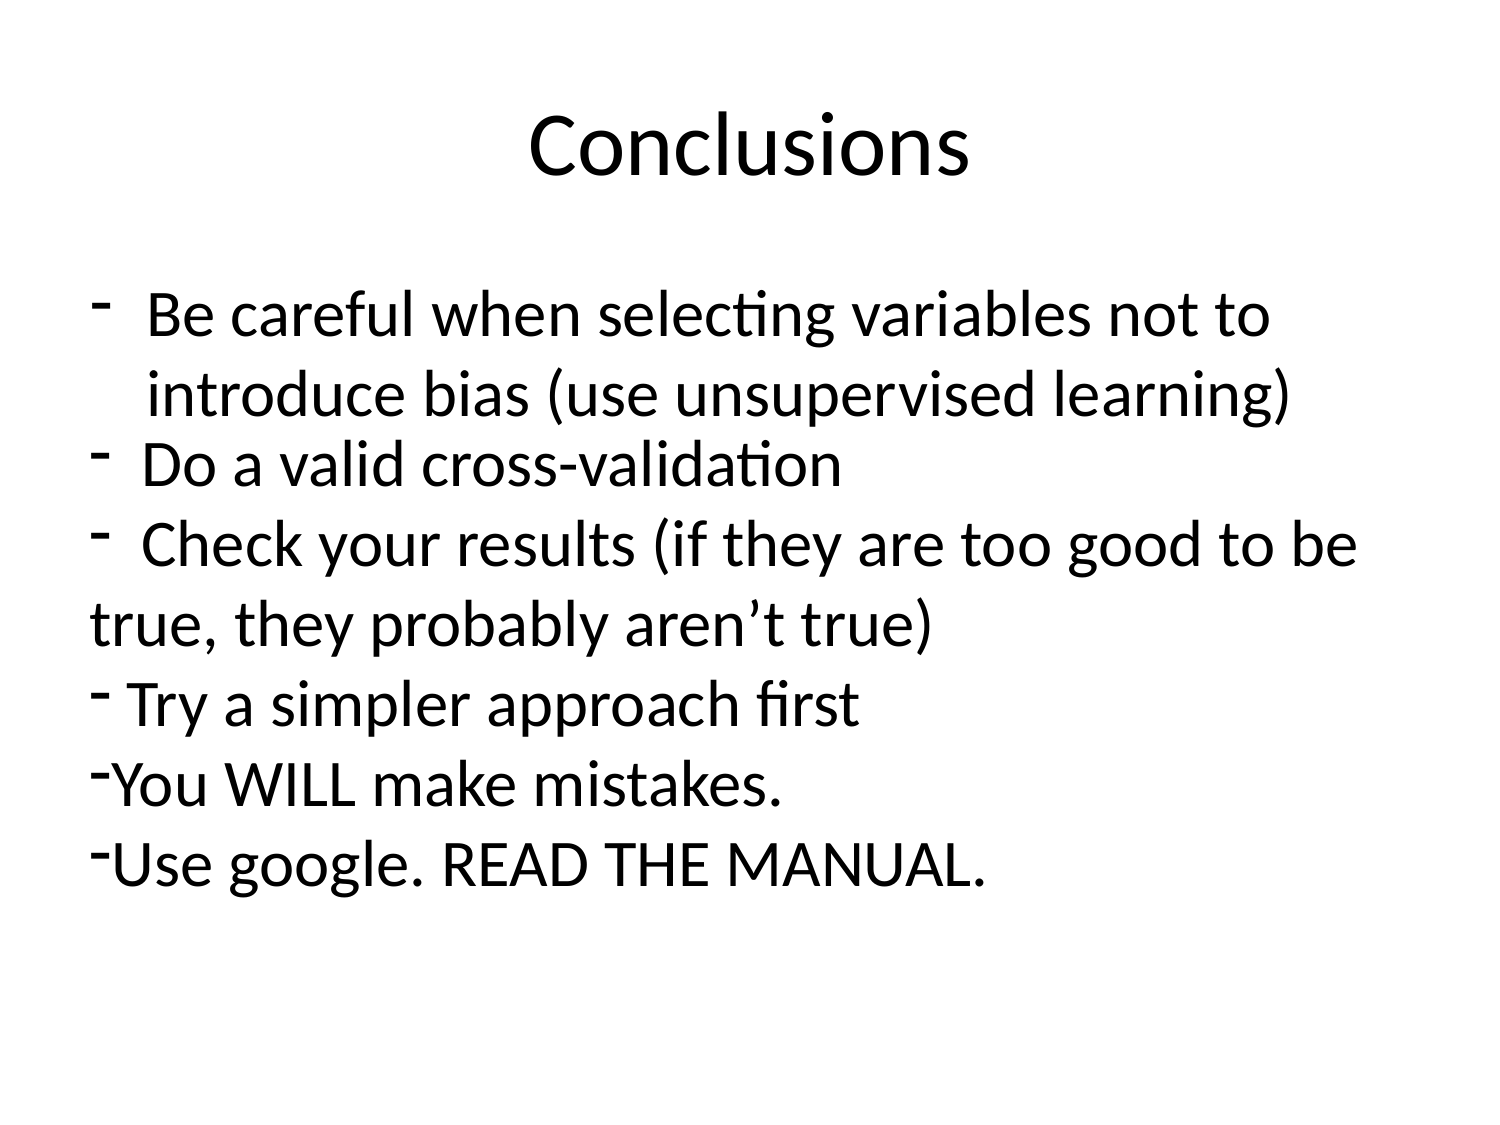

# Conclusions
Be careful when selecting variables not to introduce bias (use unsupervised learning)
  Do a valid cross-validation
  Check your results (if they are too good to be   true, they probably aren’t true)
 Try a simpler approach first
You WILL make mistakes.
Use google. READ THE MANUAL.